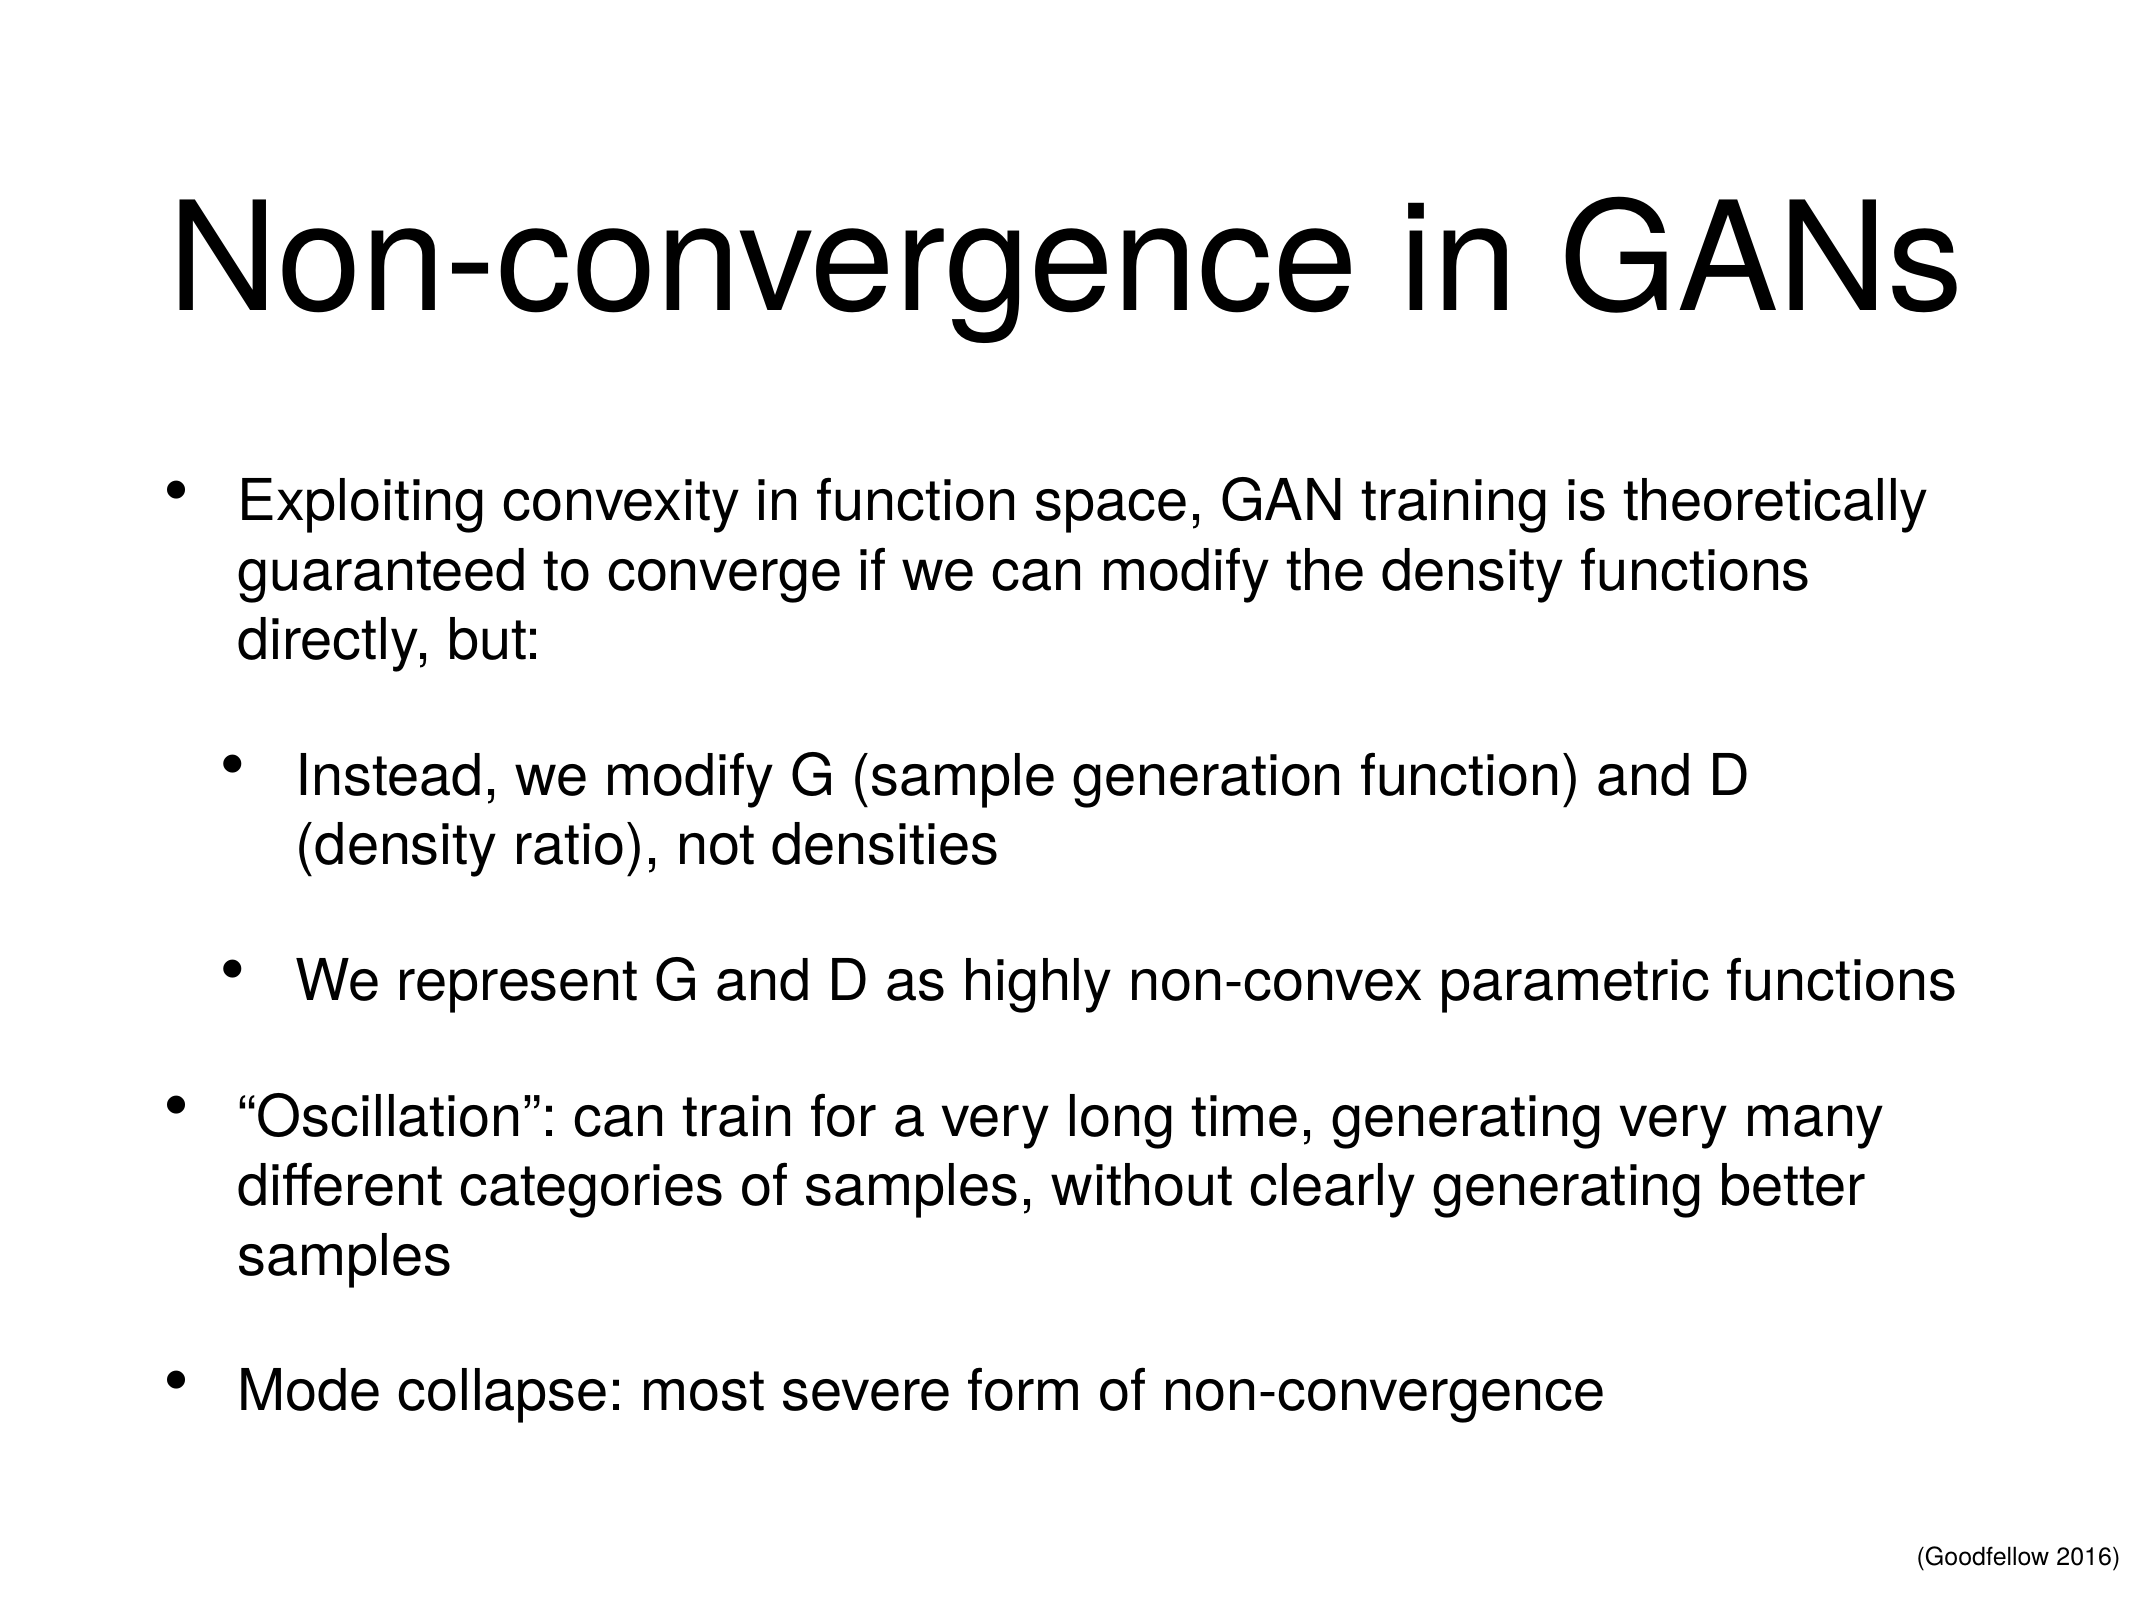

# Non-convergence in GANs
Exploiting convexity in function space, GAN training is theoretically guaranteed to converge if we can modify the density functions directly, but:
Instead, we modify G (sample generation function) and D (density ratio), not densities
We represent G and D as highly non-convex parametric functions
“Oscillation”: can train for a very long time, generating very many different categories of samples, without clearly generating better samples
Mode collapse: most severe form of non-convergence